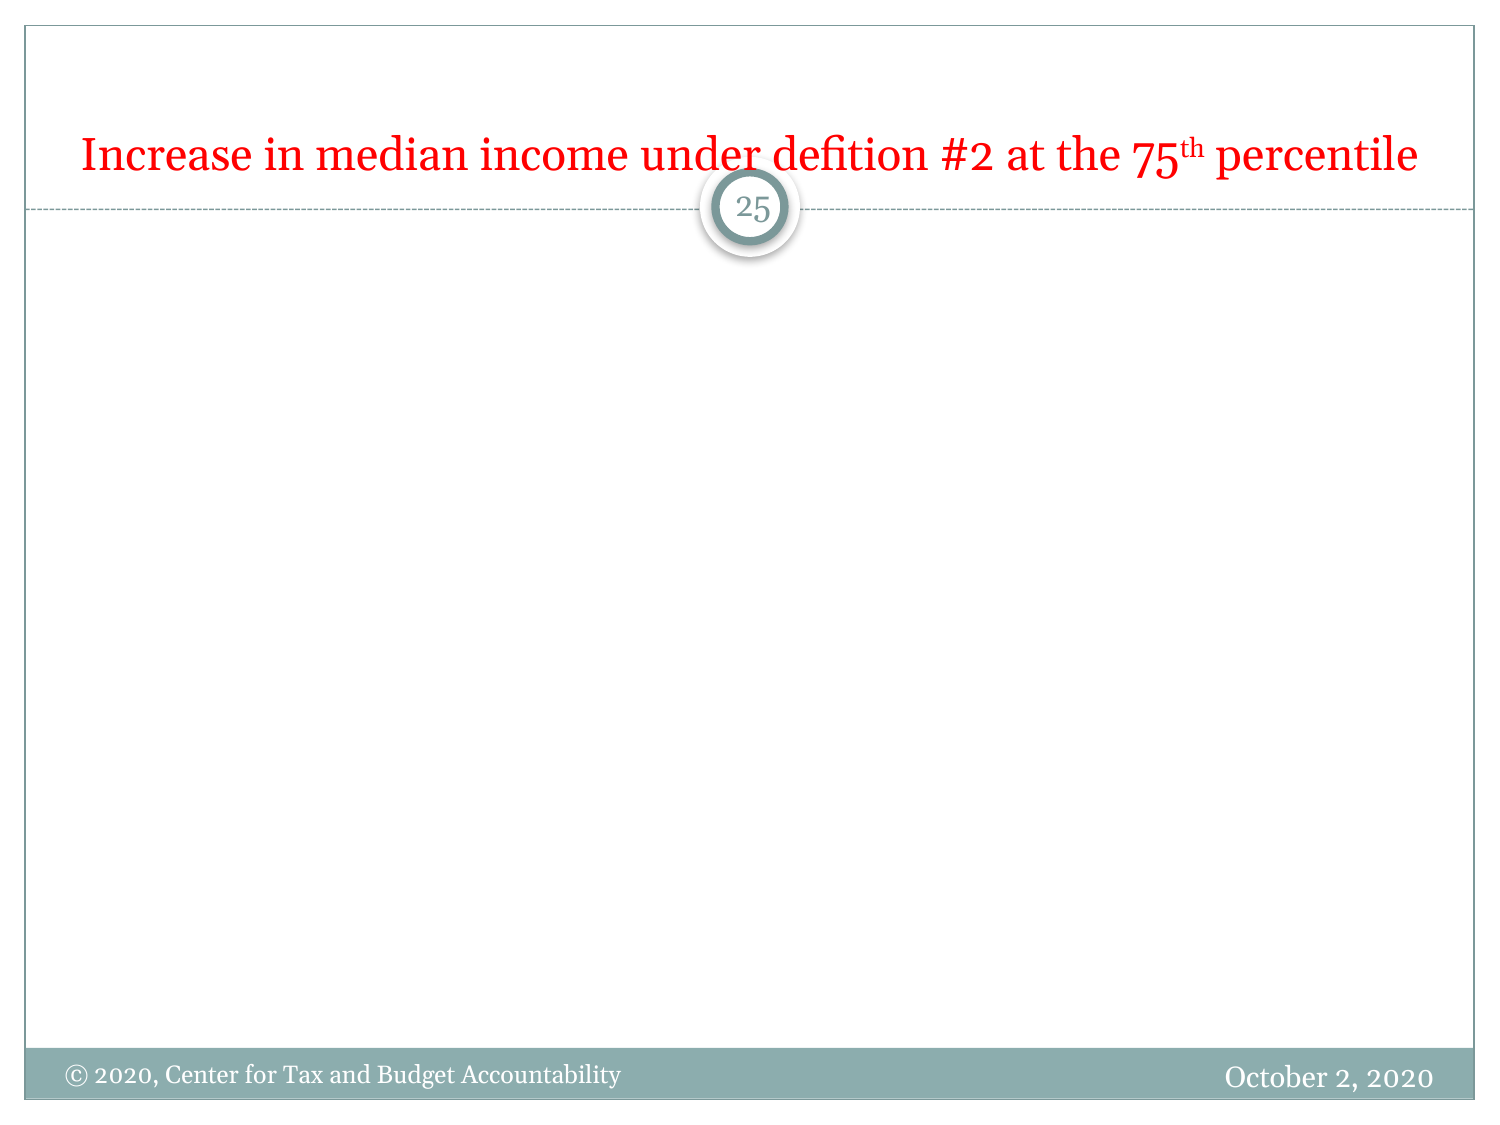

# Increase in median income under defition #2 at the 75th percentile
25
October 2, 2020
© 2020, Center for Tax and Budget Accountability